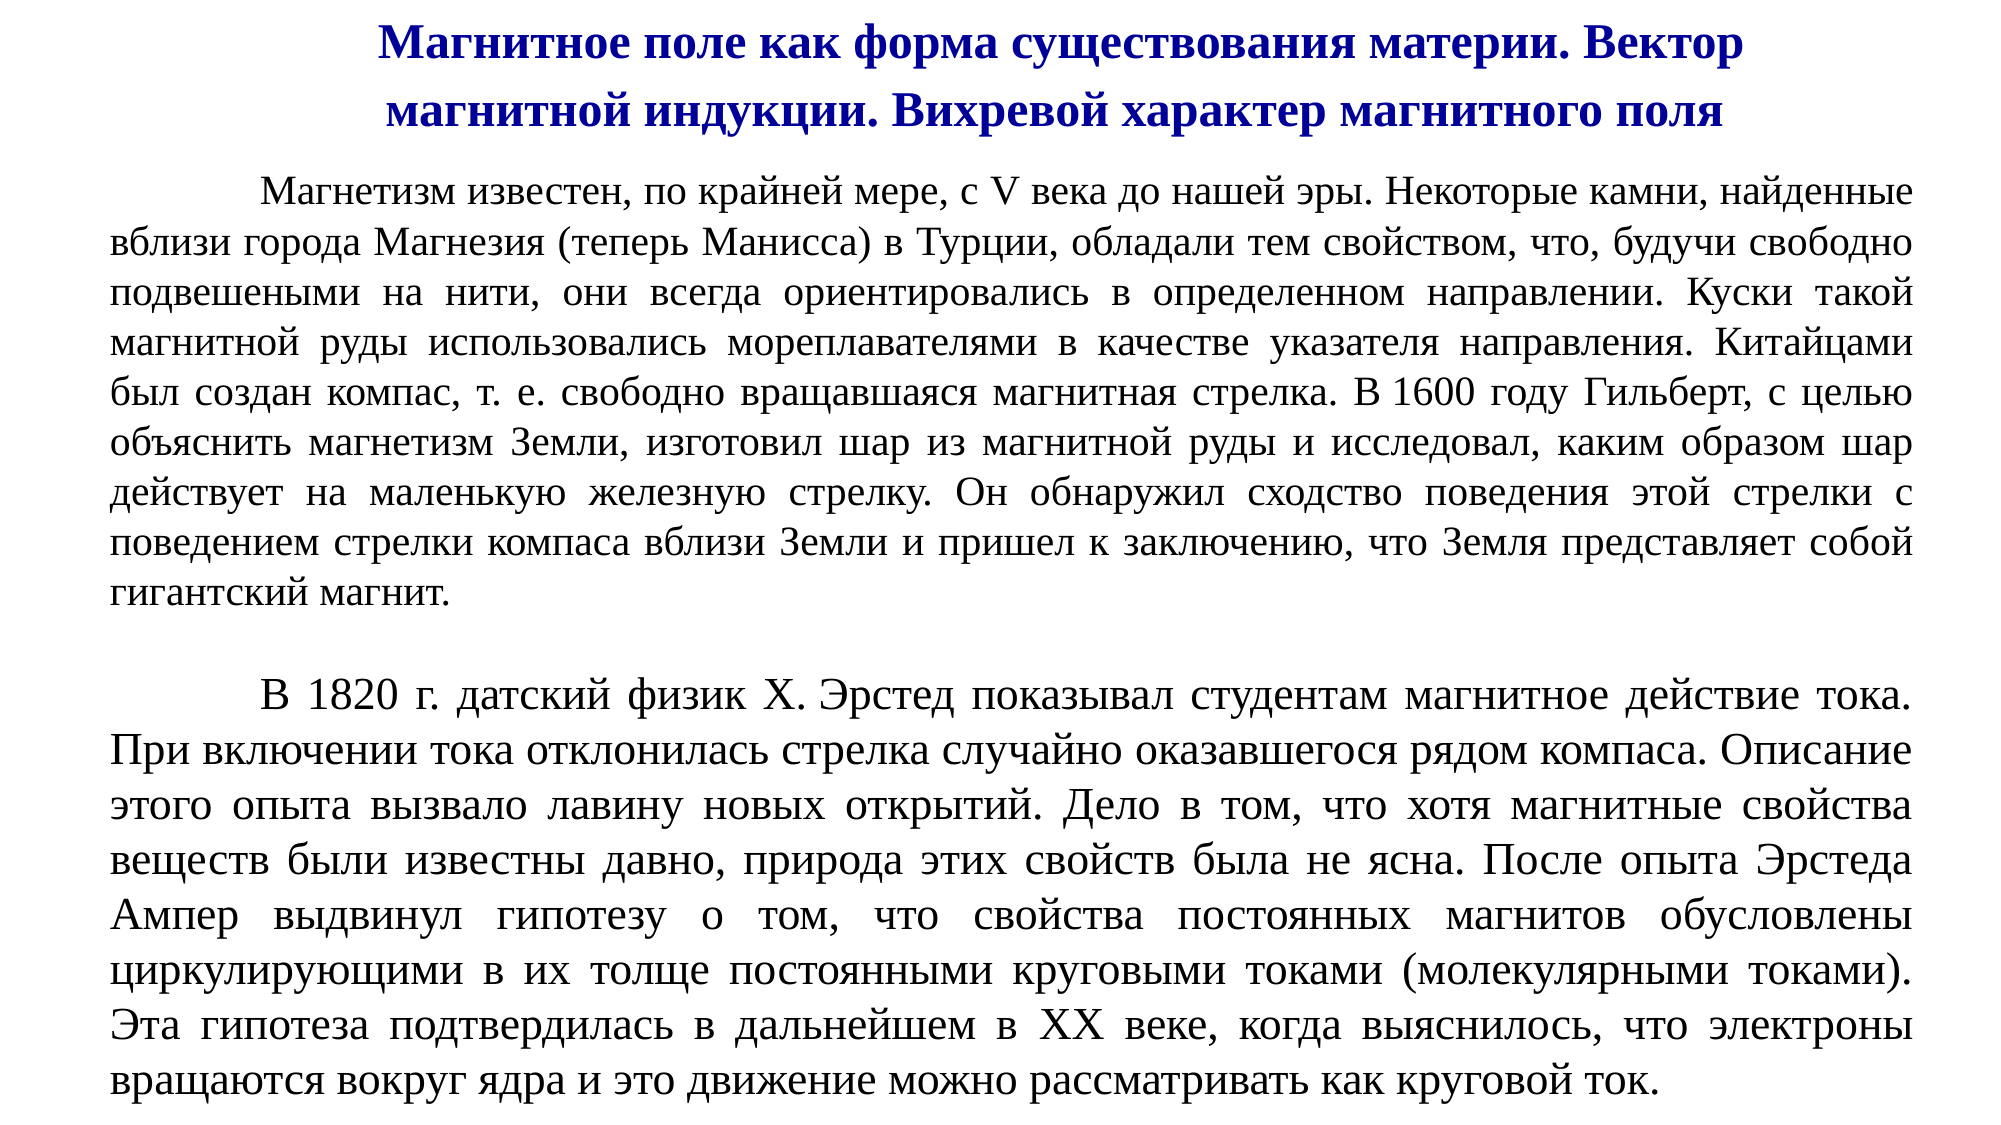

Магнитное поле как форма существования материи. Вектор магнитной индукции. Вихревой характер магнитного поля
	Магнетизм известен, по крайней мере, с V века до нашей эры. Некоторые камни, найденные вблизи города Магнезия (теперь Манисса) в Турции, обладали тем свойством, что, будучи свободно подвешеными на нити, они всегда ориентировались в определенном направлении. Куски такой магнитной руды использовались мореплавателями в качестве указателя направления. Китайцами был создан компас, т. е. свободно вращавшаяся магнитная стрелка. В 1600 году Гильберт, с целью объяснить магнетизм Земли, изготовил шар из магнитной руды и исследовал, каким образом шар действует на маленькую железную стрелку. Он обнаружил сходство поведения этой стрелки с поведением стрелки компаса вблизи Земли и пришел к заключению, что Земля представляет собой гигантский магнит.

	В 1820 г. датский физик Х. Эрстед показывал студентам магнитное действие тока. При включении тока отклонилась стрелка случайно оказавшегося рядом компаса. Описание этого опыта вызвало лавину новых открытий. Дело в том, что хотя магнитные свойства веществ были известны давно, природа этих свойств была не ясна. После опыта Эрстеда Ампер выдвинул гипотезу о том, что свойства постоянных магнитов обусловлены циркулирующими в их толще постоянными круговыми токами (молекулярными токами). Эта гипотеза подтвердилась в дальнейшем в XX веке, когда выяснилось, что электроны вращаются вокруг ядра и это движение можно рассматривать как круговой ток.